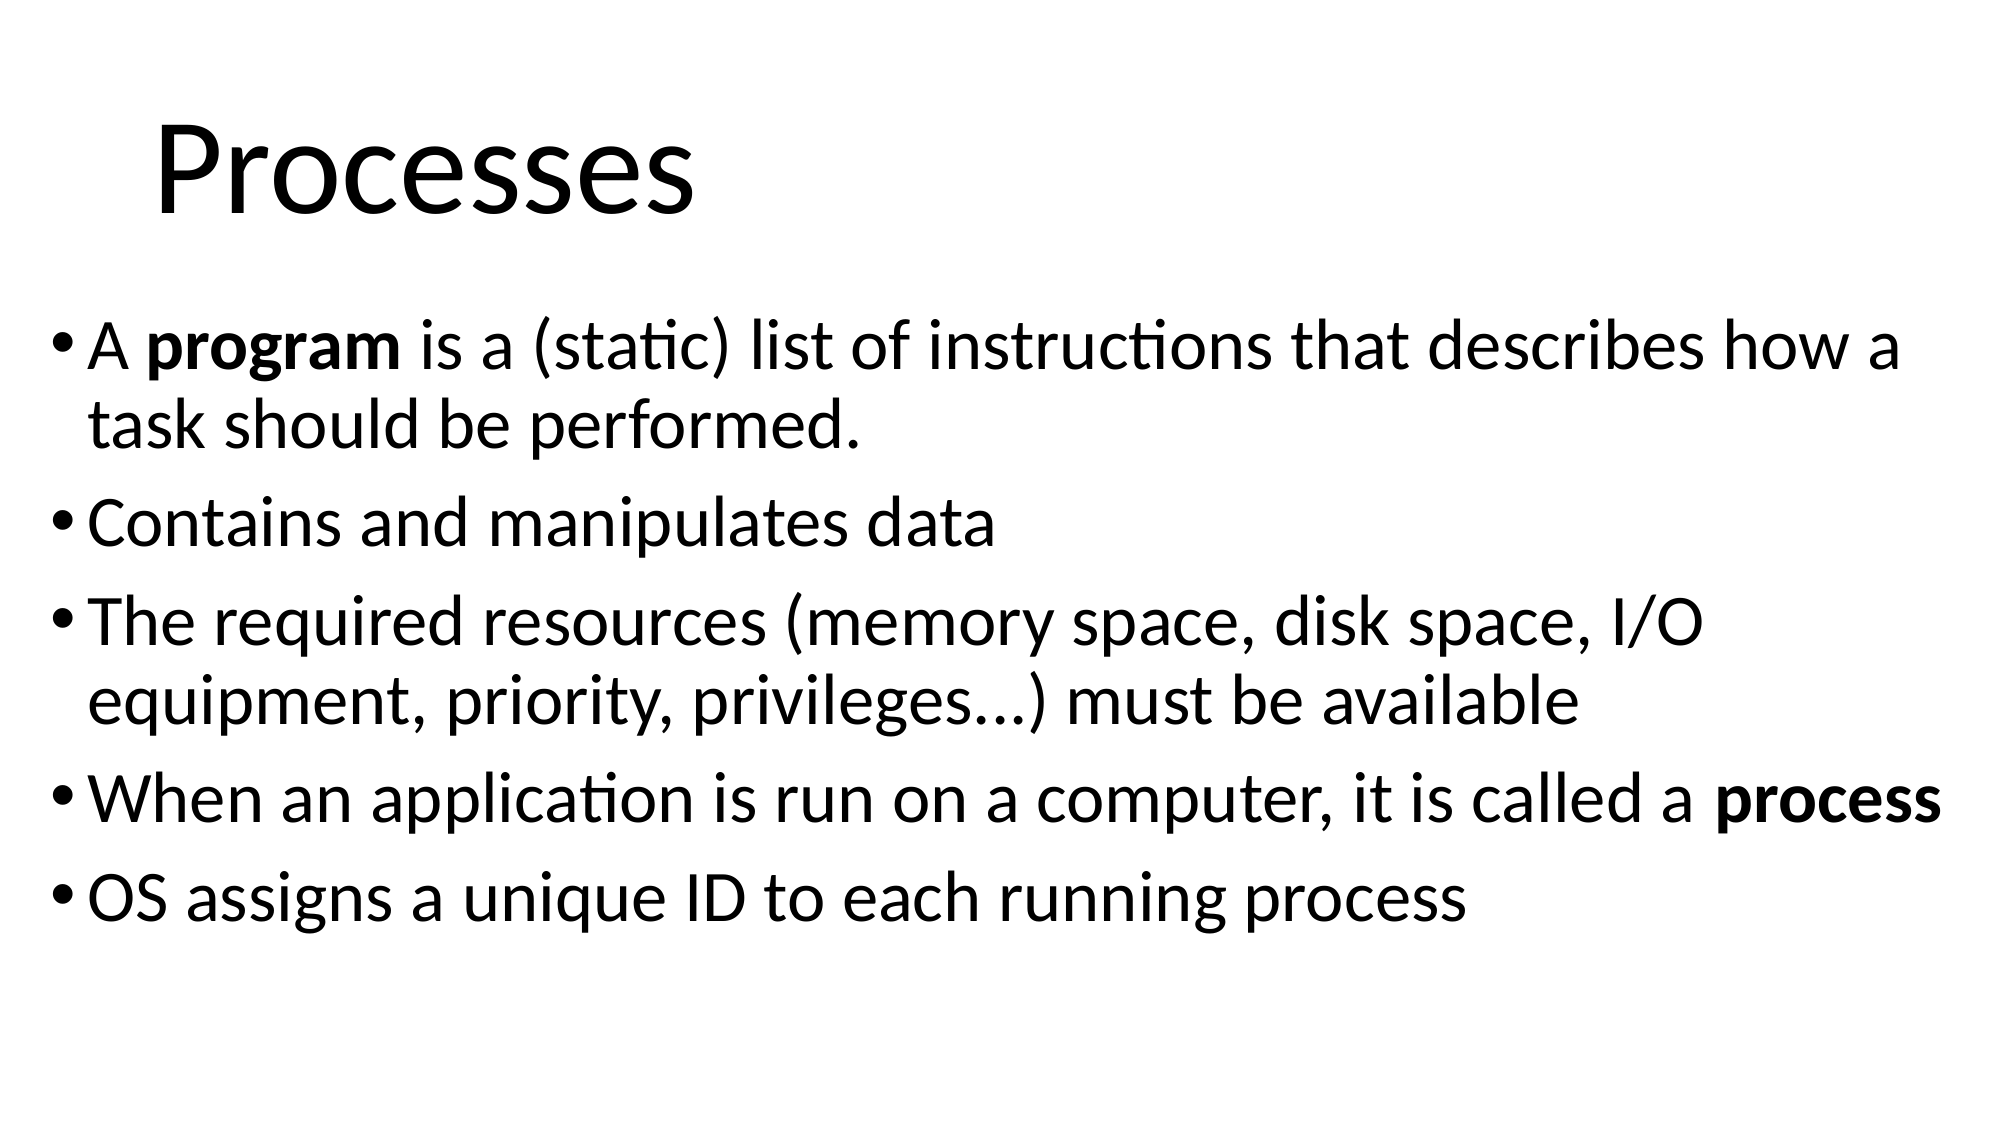

# Processes
A program is a (static) list of instructions that describes how a task should be performed.
Contains and manipulates data
The required resources (memory space, disk space, I/O equipment, priority, privileges...) must be available
When an application is run on a computer, it is called a process
OS assigns a unique ID to each running process